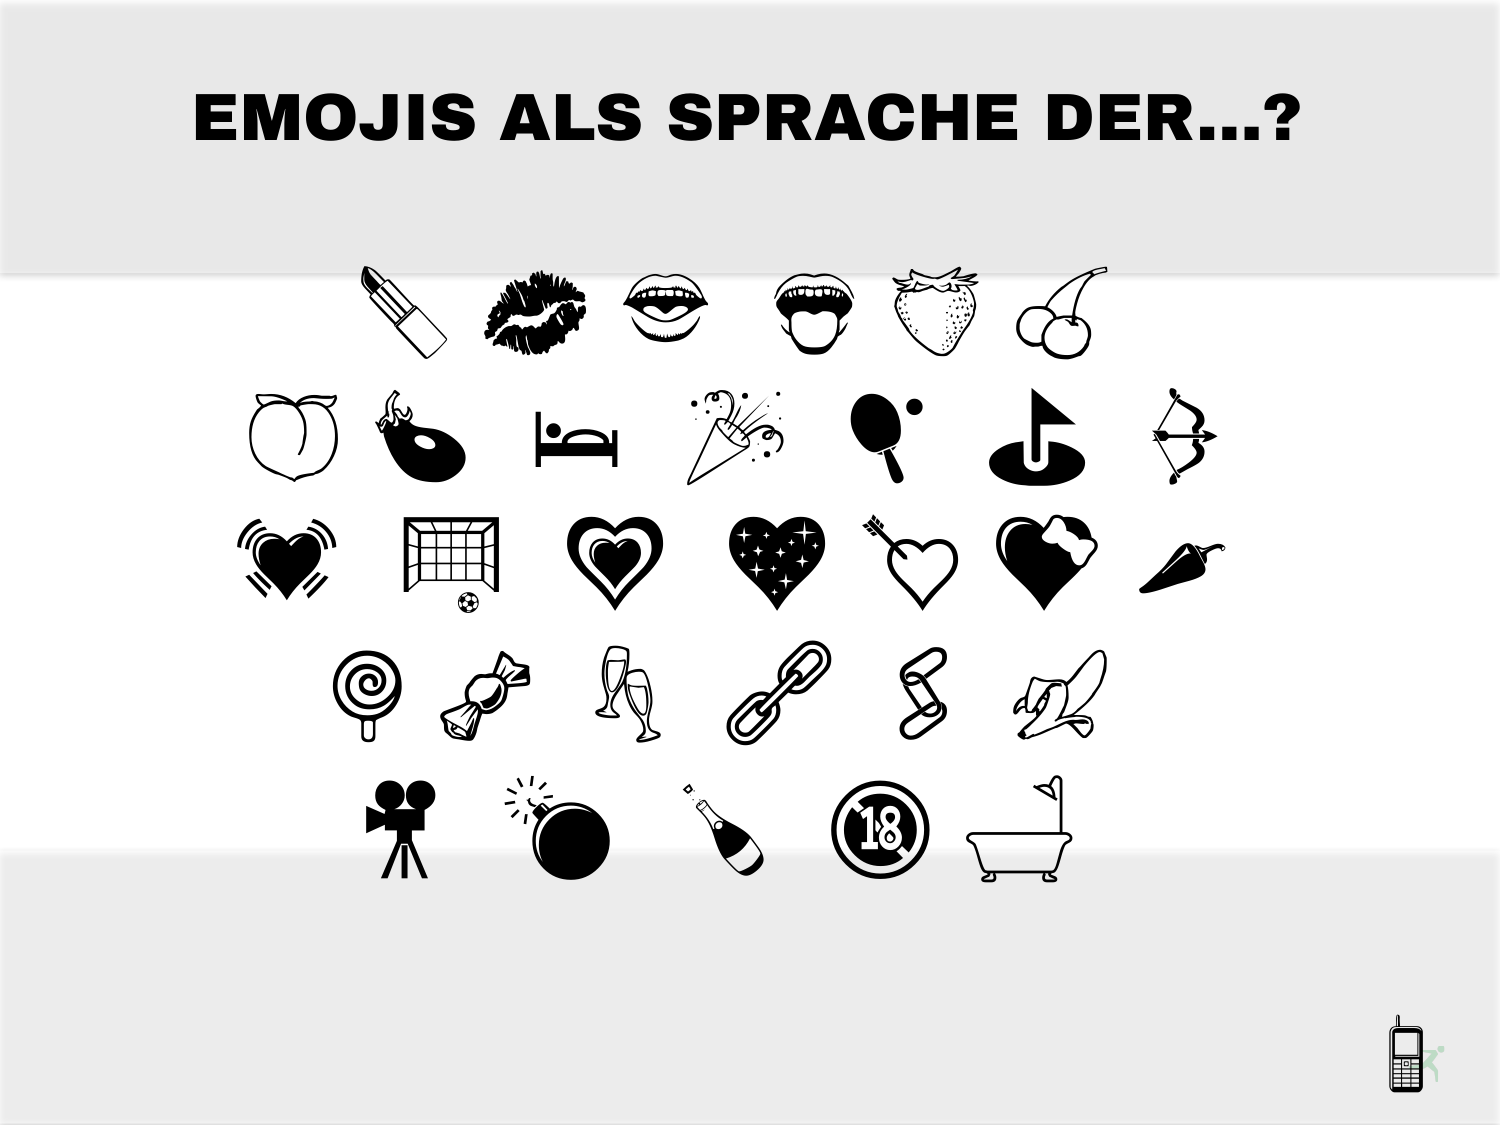

# Emojis als sprache der…?
💄 💋 👄  👅 🍓 🍒 🍑 🍆  🛌  🎉  🏓  ⛳️  🏹 💓  🥅  💗  💖 💘 💝 🌶 🍭 🍬  🥂  🔗 🖇 🍌  🎥  💣  🍾  🔞 🛁

📱